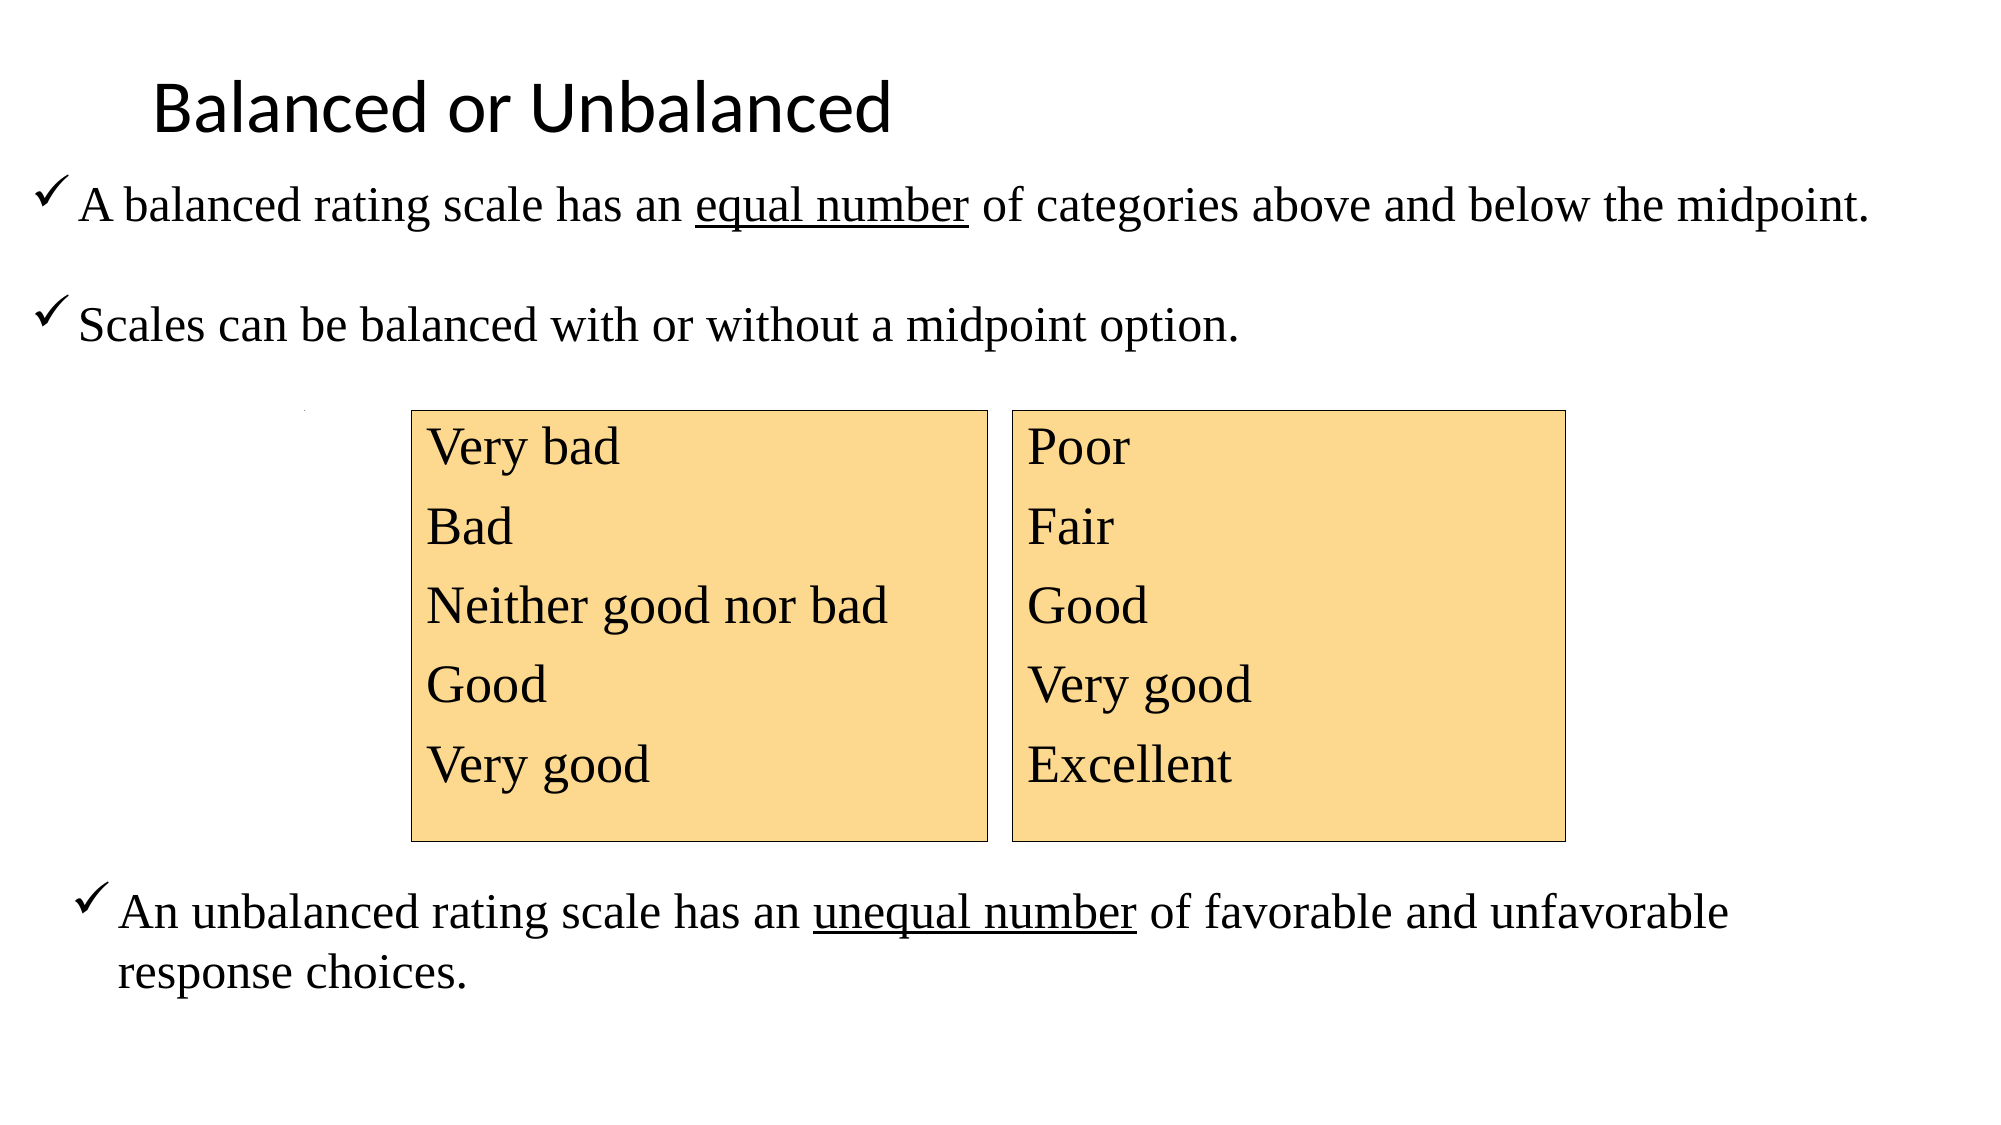

# Balanced or Unbalanced
A balanced rating scale has an equal number of categories above and below the midpoint.

Scales can be balanced with or without a midpoint option.
How good an actress is Angelina Jolie?

Very bad
Bad
Neither good nor bad
Good
Very good
Poor
Fair
Good
Very good
Excellent
An unbalanced rating scale has an unequal number of favorable and unfavorable response choices.
12-52